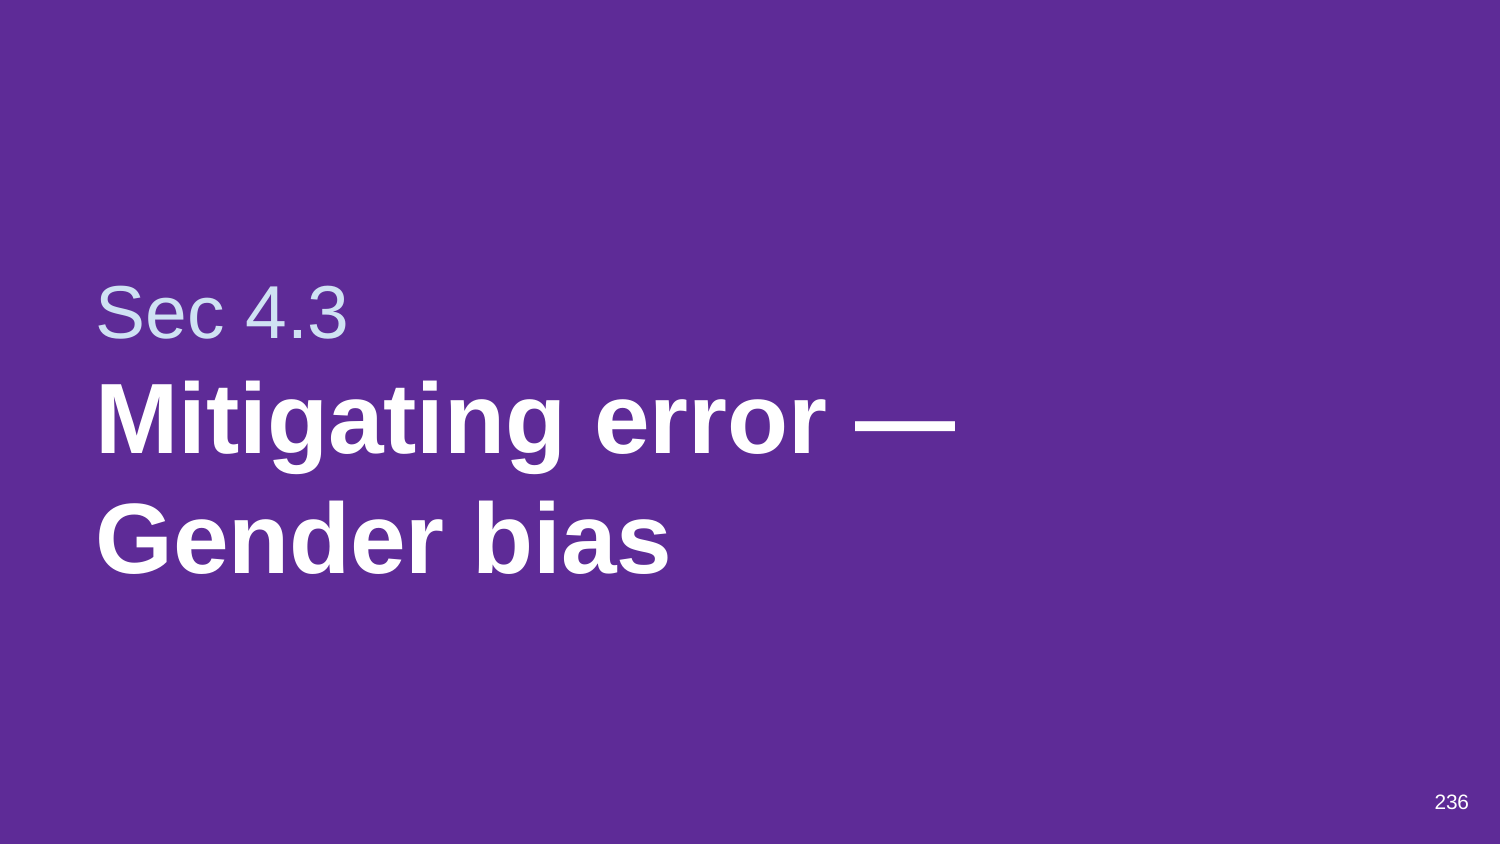

# Sec 4.3
Mitigating error — Gender bias
236